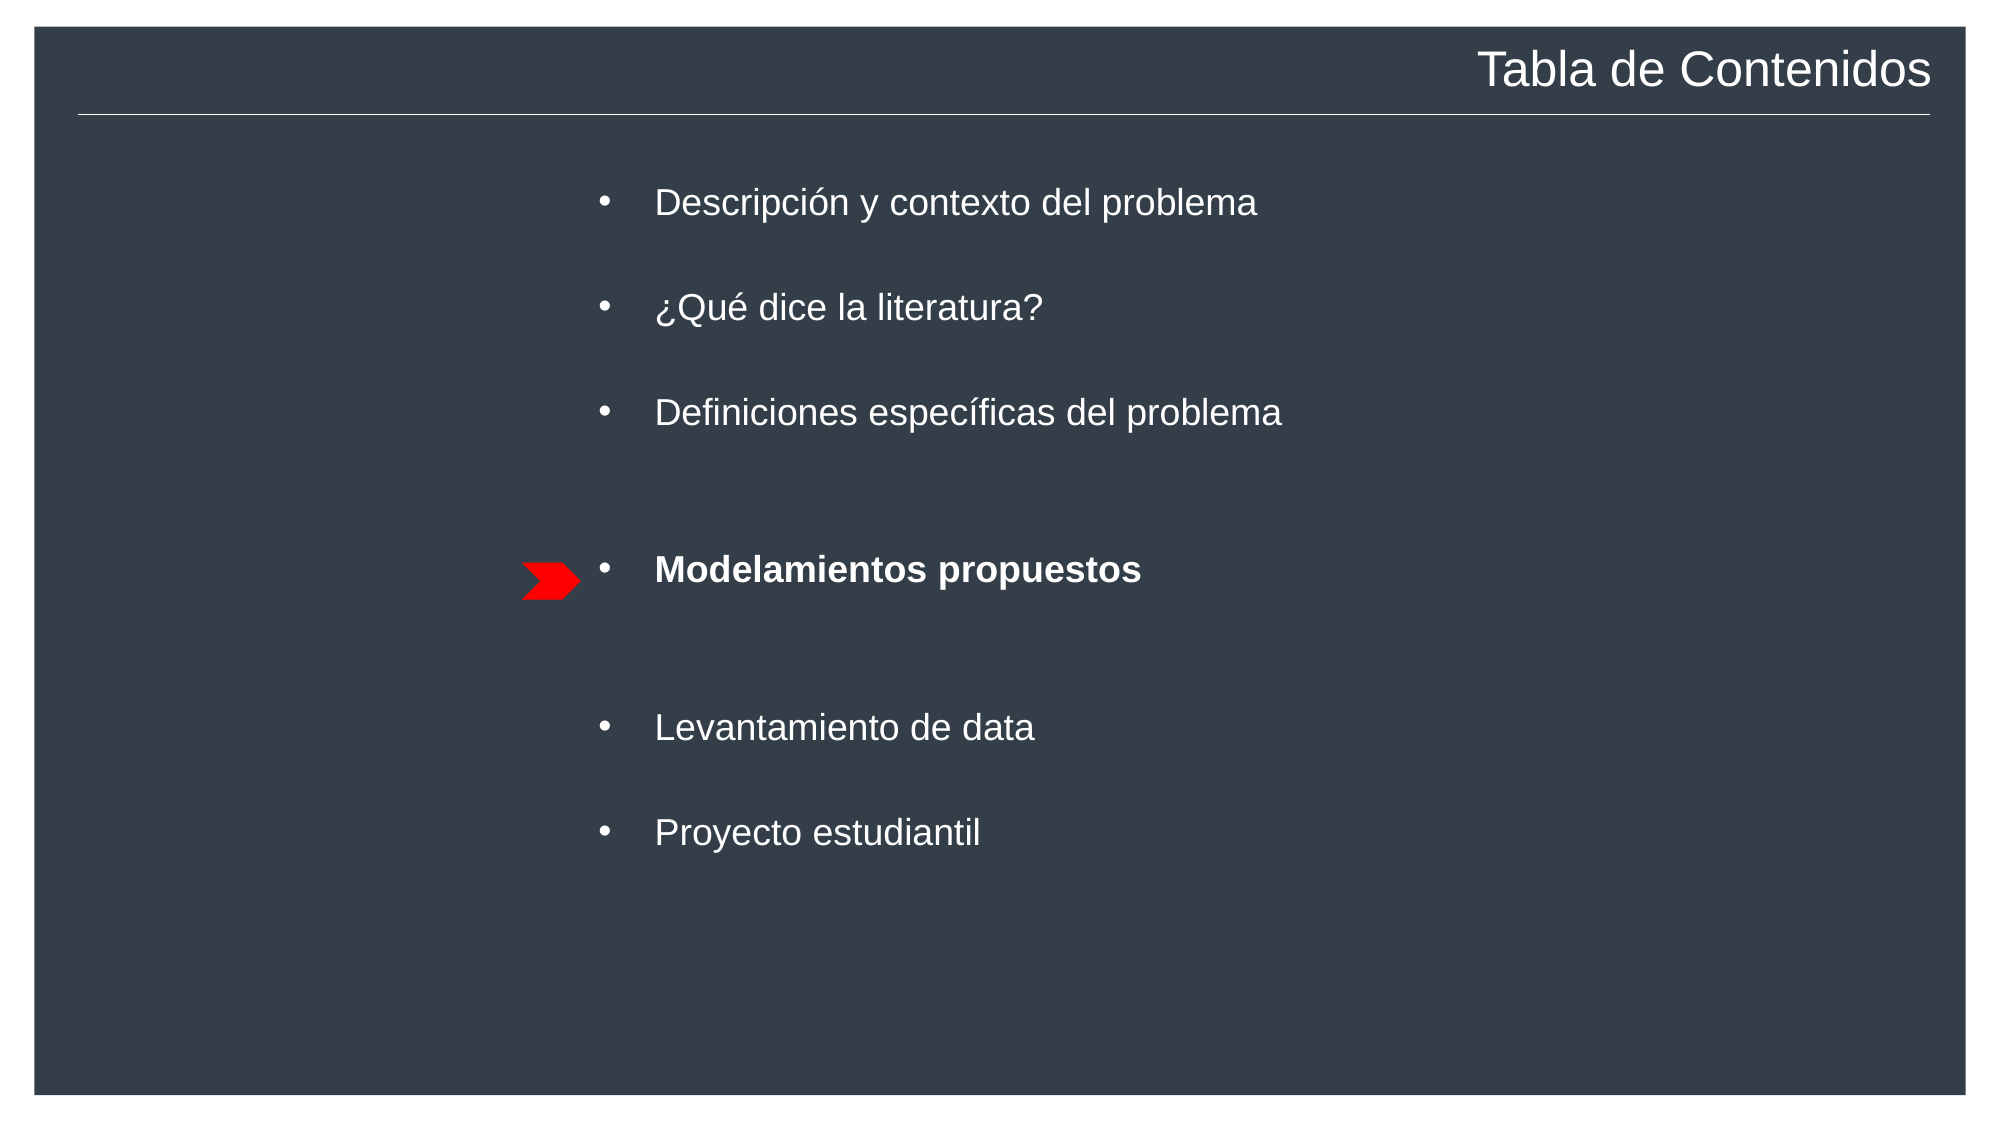

Tabla de Contenidos

Descripción y contexto del problema

¿Qué dice la literatura?

Definiciones específicas del problema

Modelamientos propuestos

Levantamiento de data

Proyecto estudiantil